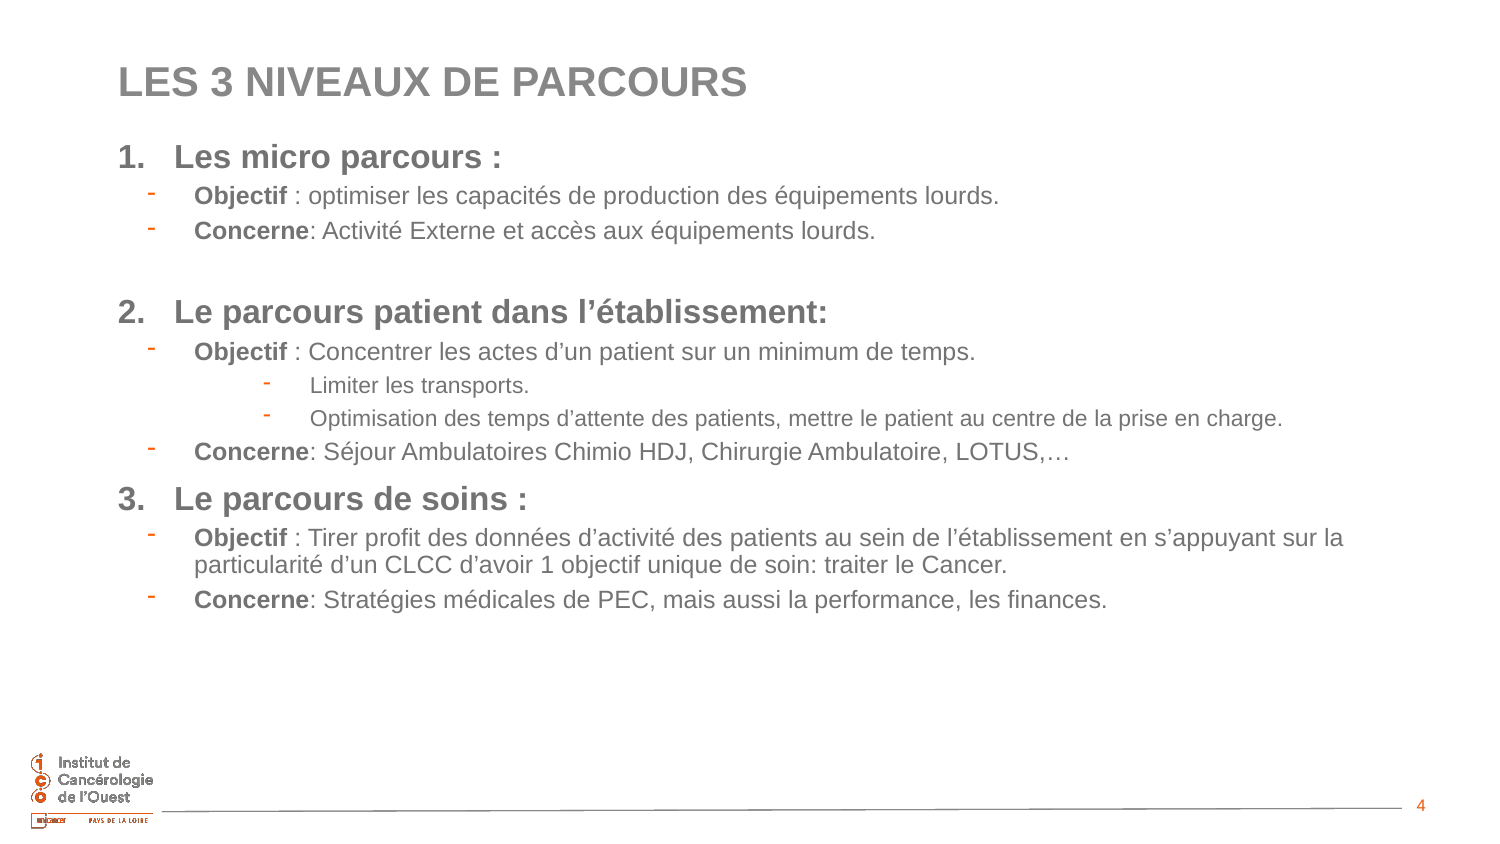

# LES 3 NIVEAUX DE PARCOURS
Les micro parcours :
Objectif : optimiser les capacités de production des équipements lourds.
Concerne: Activité Externe et accès aux équipements lourds.

Le parcours patient dans l’établissement:
Objectif : Concentrer les actes d’un patient sur un minimum de temps.
Limiter les transports.
Optimisation des temps d’attente des patients, mettre le patient au centre de la prise en charge.
Concerne: Séjour Ambulatoires Chimio HDJ, Chirurgie Ambulatoire, LOTUS,…
Le parcours de soins :
Objectif : Tirer profit des données d’activité des patients au sein de l’établissement en s’appuyant sur la particularité d’un CLCC d’avoir 1 objectif unique de soin: traiter le Cancer.
Concerne: Stratégies médicales de PEC, mais aussi la performance, les finances.